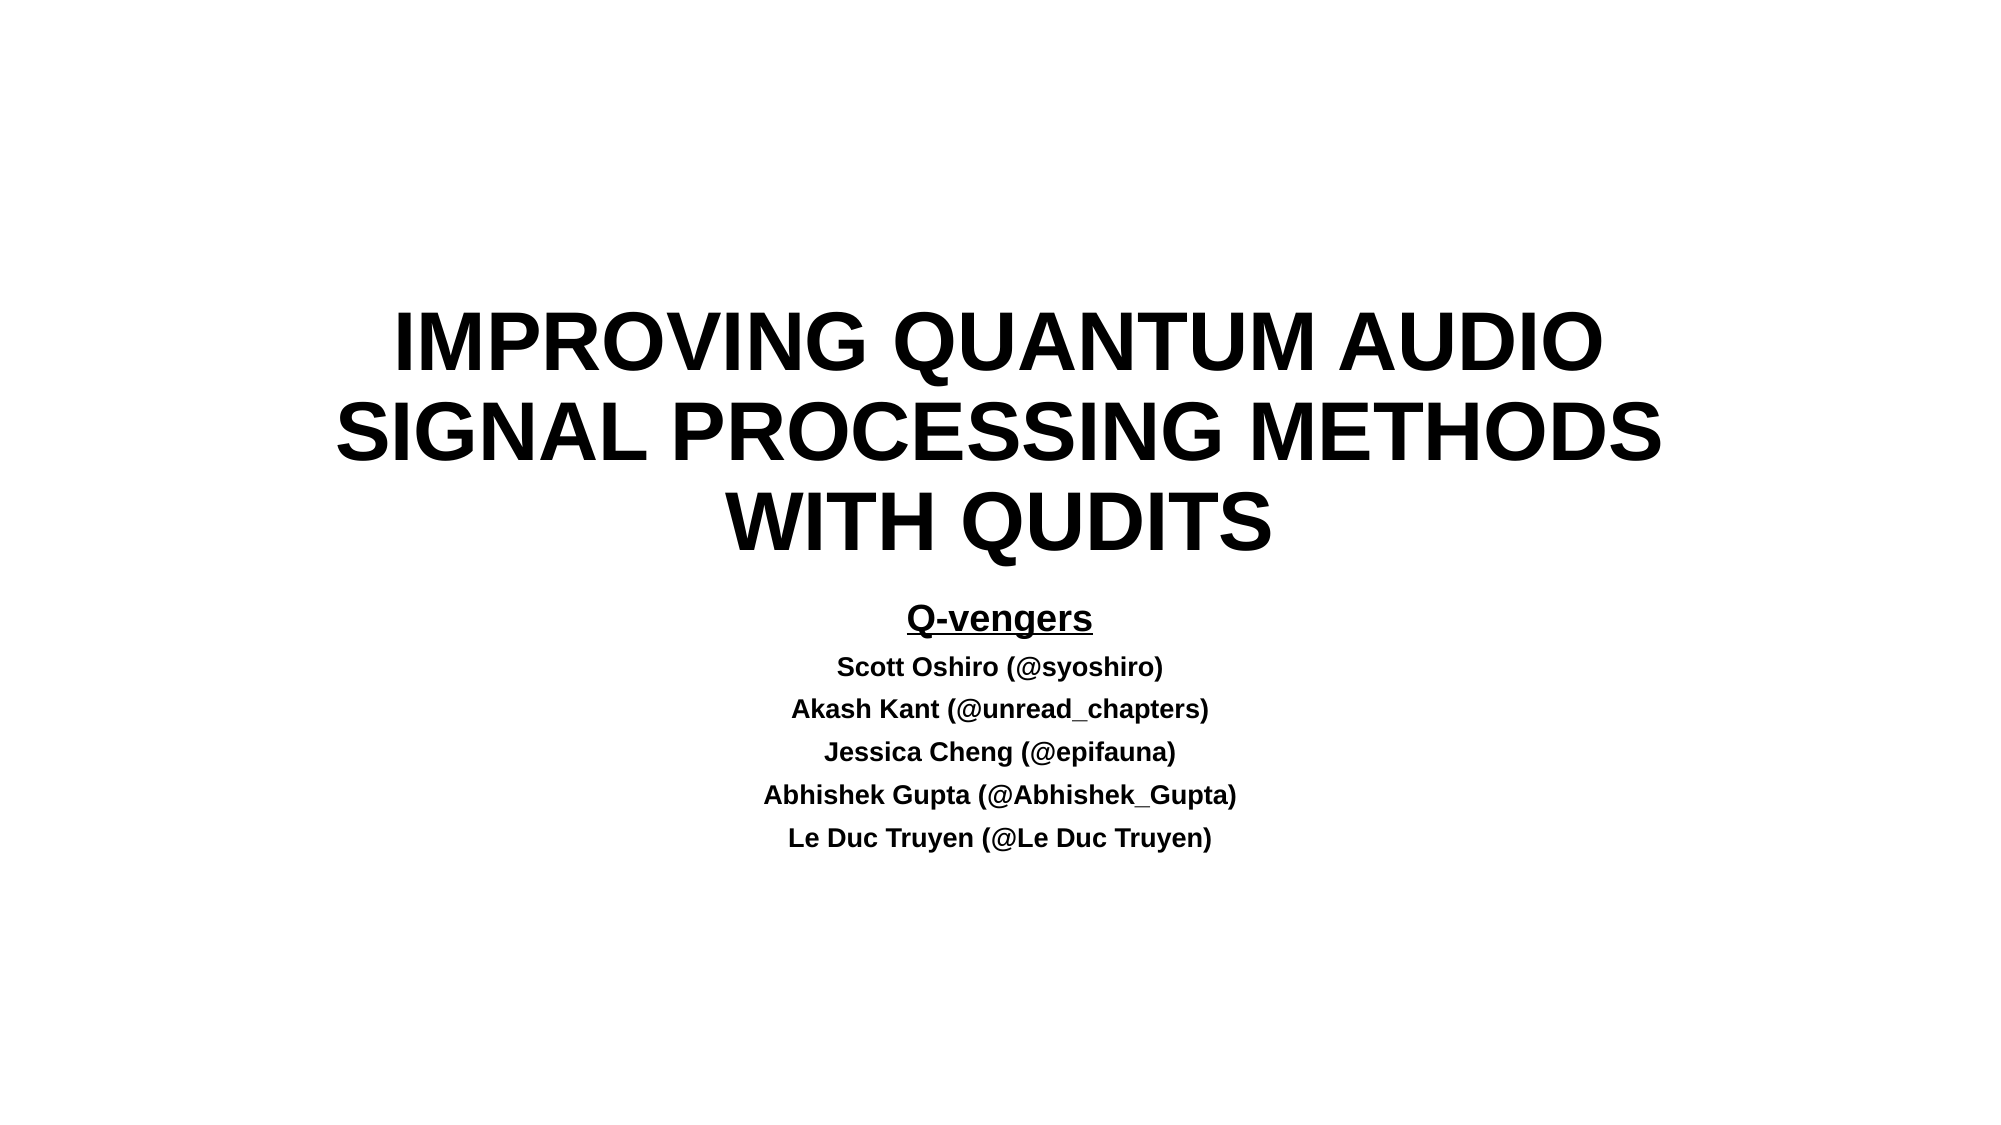

# IMPROVING QUANTUM AUDIO SIGNAL PROCESSING METHODS WITH QUDITS
Q-vengers
Scott Oshiro (@syoshiro)
Akash Kant (@unread_chapters)
Jessica Cheng (@epifauna)
Abhishek Gupta (@Abhishek_Gupta)
Le Duc Truyen (@Le Duc Truyen)